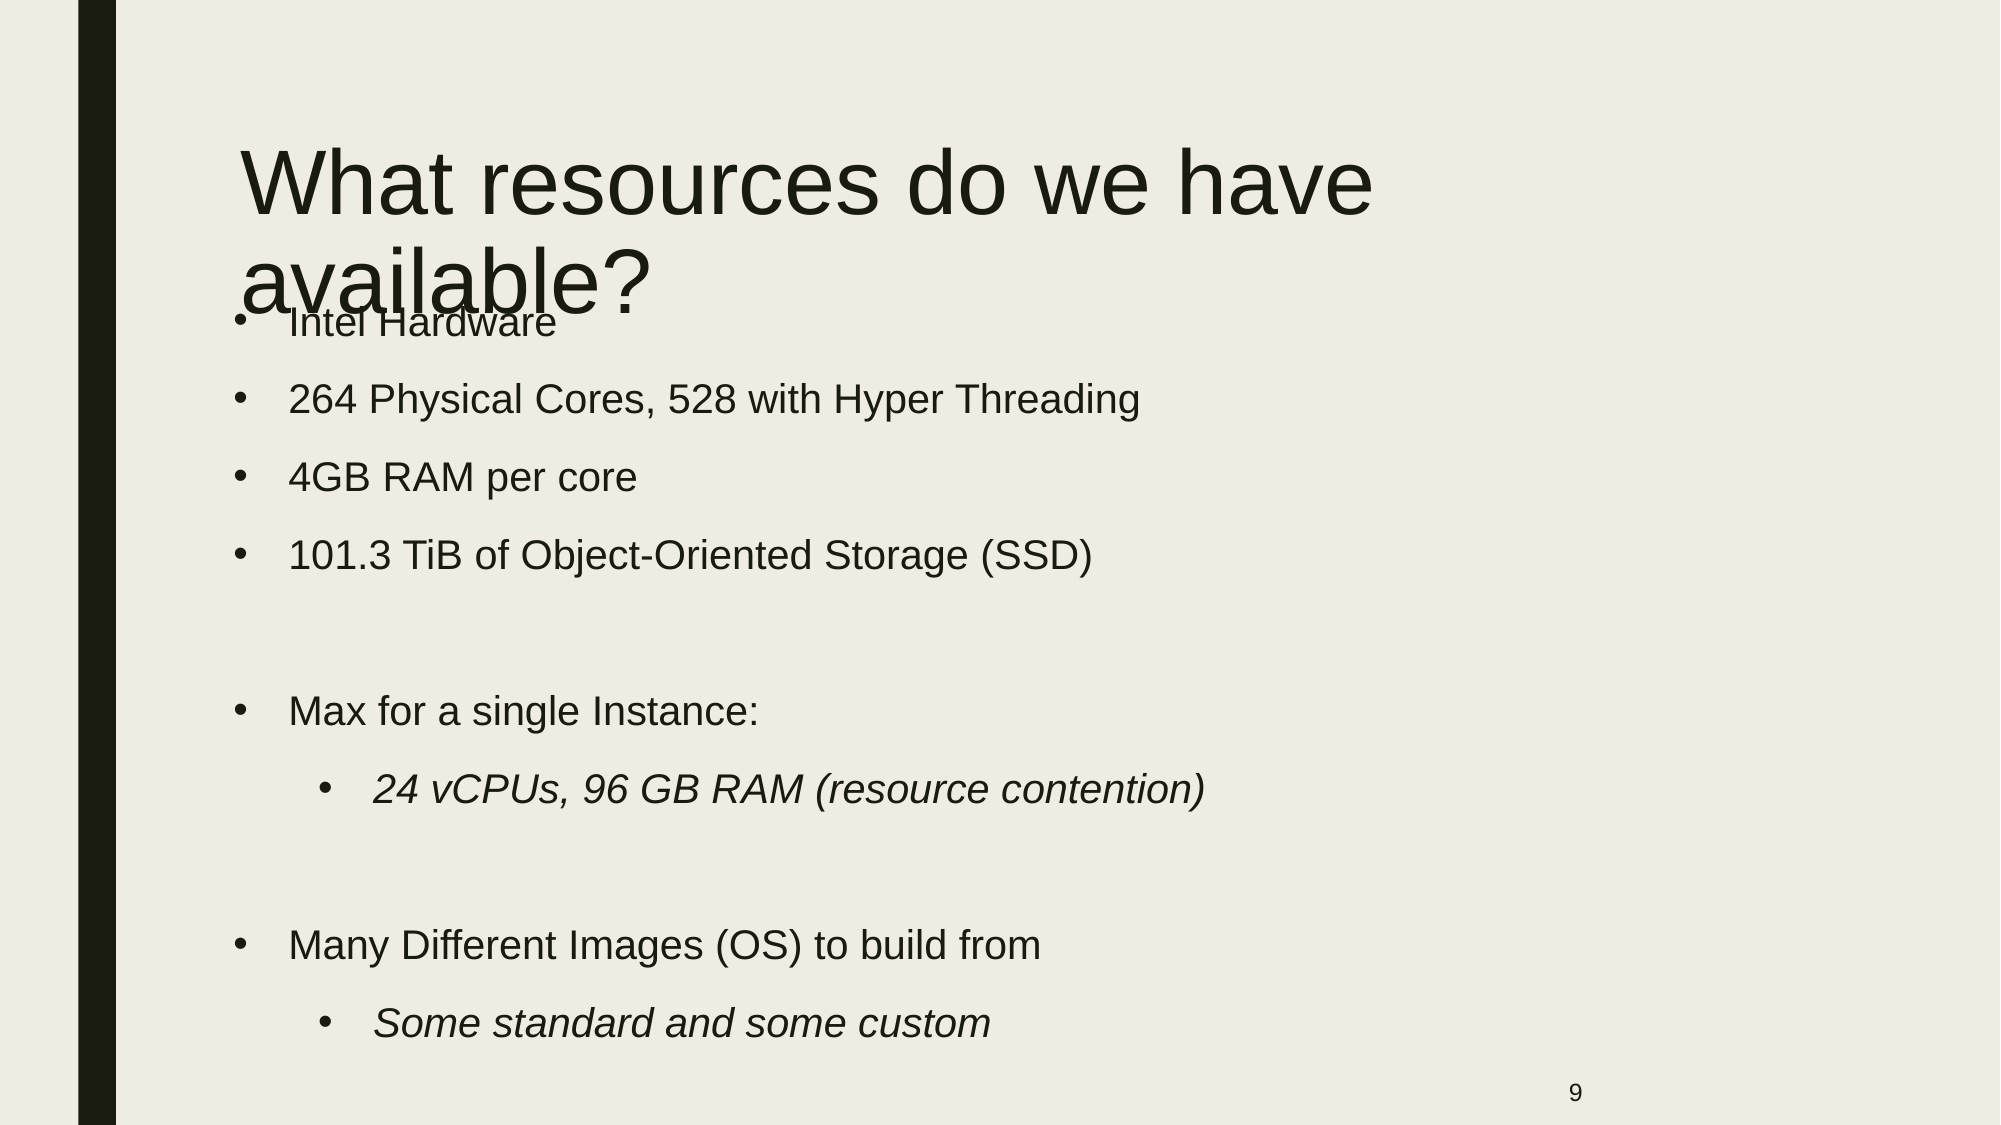

# What resources do we have available?
Intel Hardware
264 Physical Cores, 528 with Hyper Threading
4GB RAM per core
101.3 TiB of Object-Oriented Storage (SSD)

Max for a single Instance:
24 vCPUs, 96 GB RAM (resource contention)

Many Different Images (OS) to build from
Some standard and some custom
9